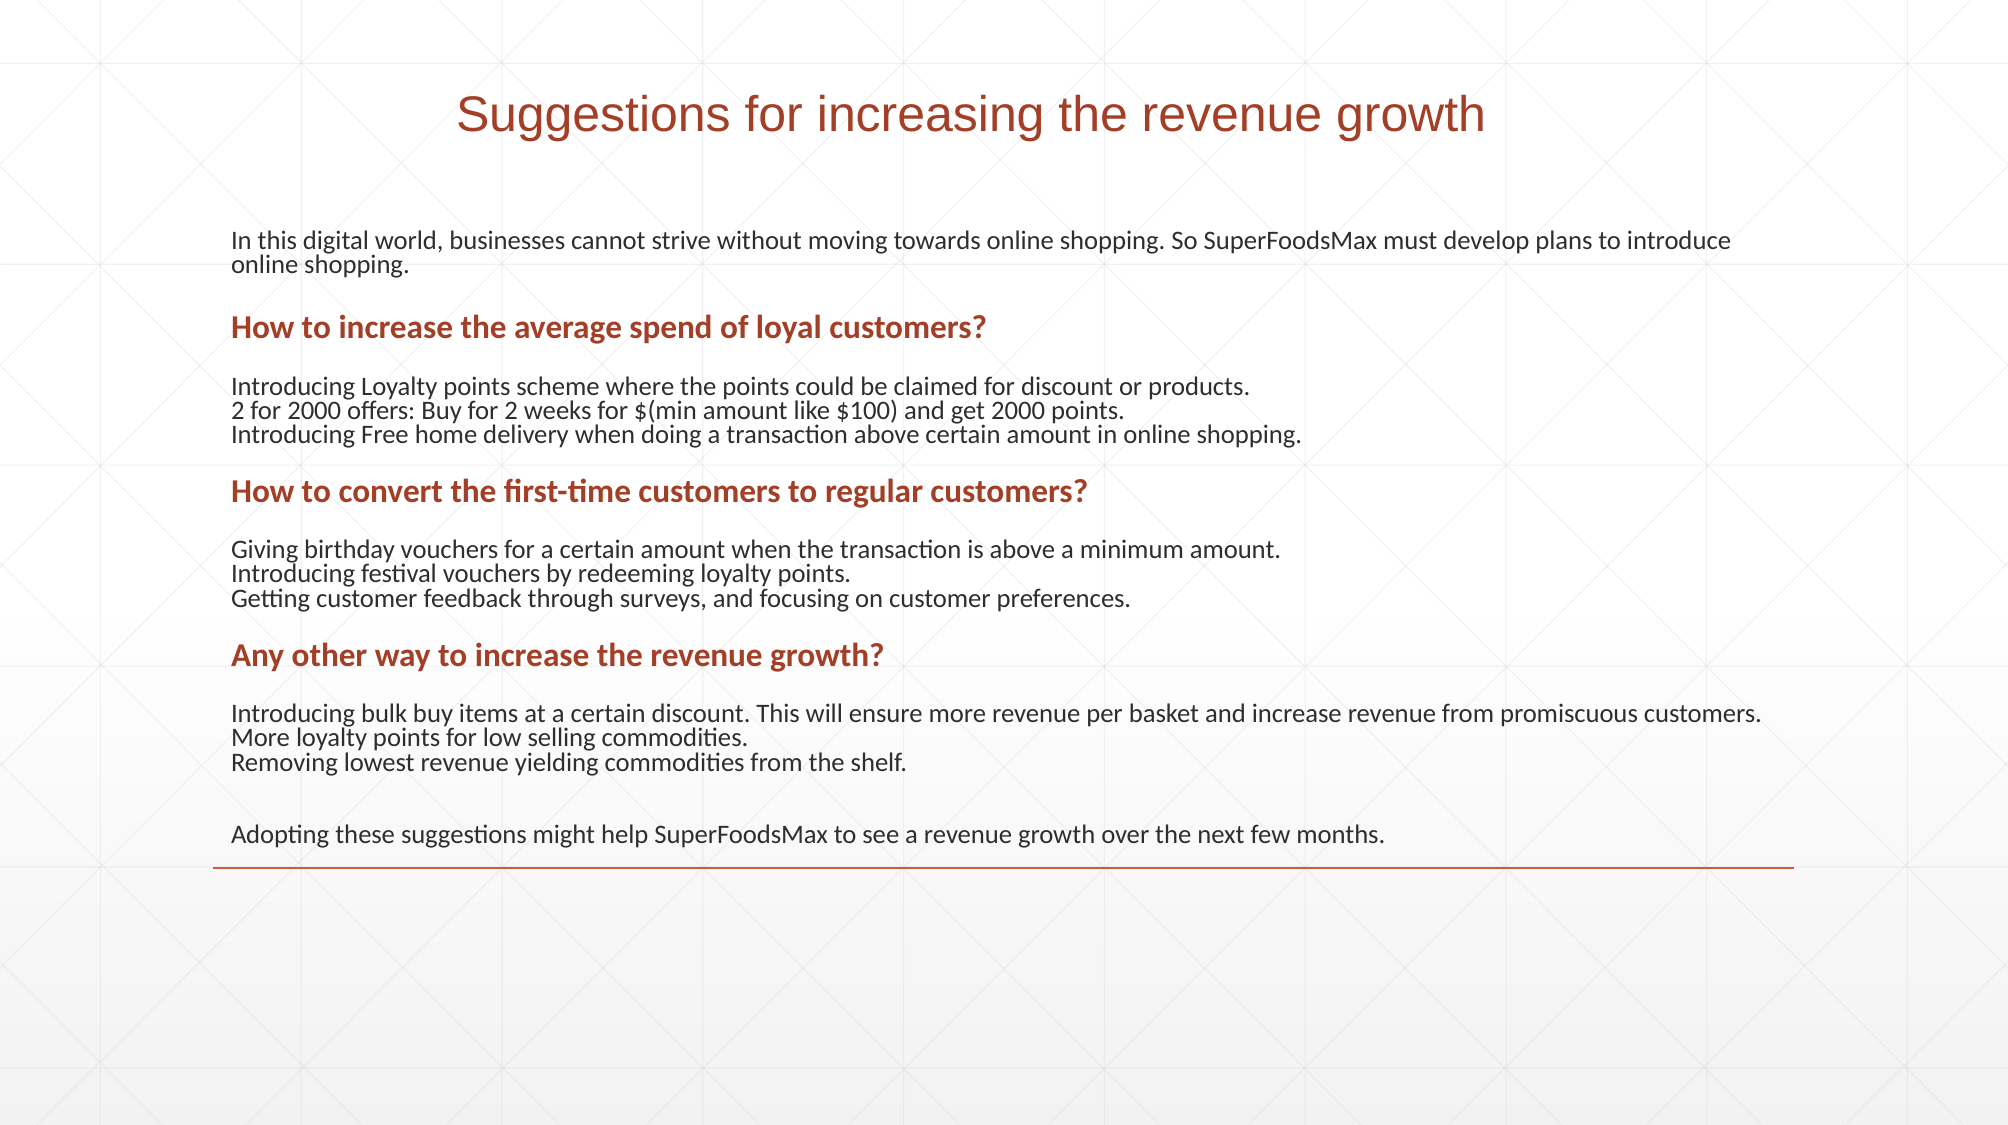

Suggestions for increasing the revenue growth
# In this digital world, businesses cannot strive without moving towards online shopping. So SuperFoodsMax must develop plans to introduce online shopping. How to increase the average spend of loyal customers? Introducing Loyalty points scheme where the points could be claimed for discount or products. 2 for 2000 offers: Buy for 2 weeks for $(min amount like $100) and get 2000 points. Introducing Free home delivery when doing a transaction above certain amount in online shopping. How to convert the first-time customers to regular customers? Giving birthday vouchers for a certain amount when the transaction is above a minimum amount. Introducing festival vouchers by redeeming loyalty points. Getting customer feedback through surveys, and focusing on customer preferences. Any other way to increase the revenue growth? Introducing bulk buy items at a certain discount. This will ensure more revenue per basket and increase revenue from promiscuous customers. More loyalty points for low selling commodities. Removing lowest revenue yielding commodities from the shelf. Adopting these suggestions might help SuperFoodsMax to see a revenue growth over the next few months.